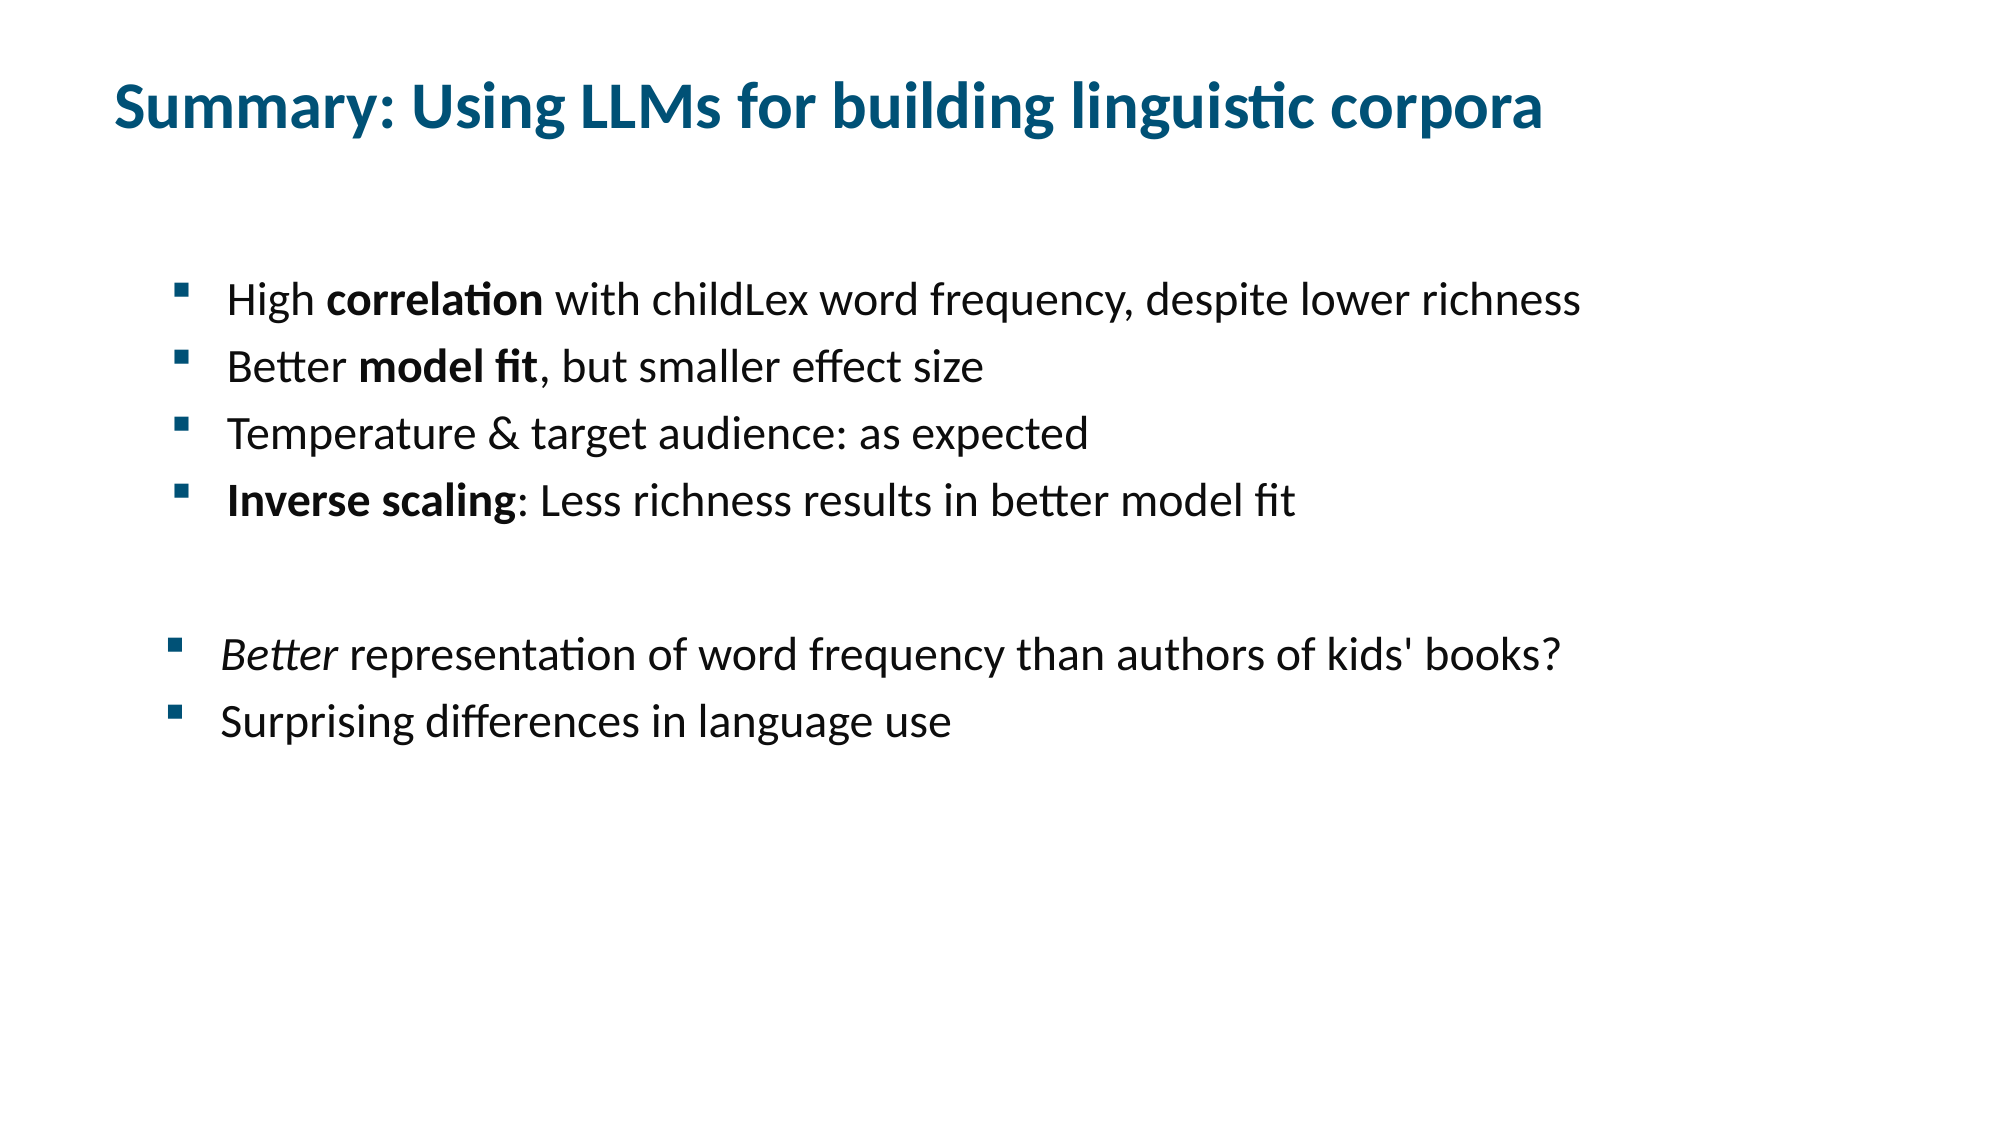

# Summary: Using LLMs for building linguistic corpora
High correlation with childLex word frequency, despite lower richness
Better model fit, but smaller effect size
Temperature & target audience: as expected
Inverse scaling: Less richness results in better model fit

Better representation of word frequency than authors of kids' books?
Surprising differences in language use